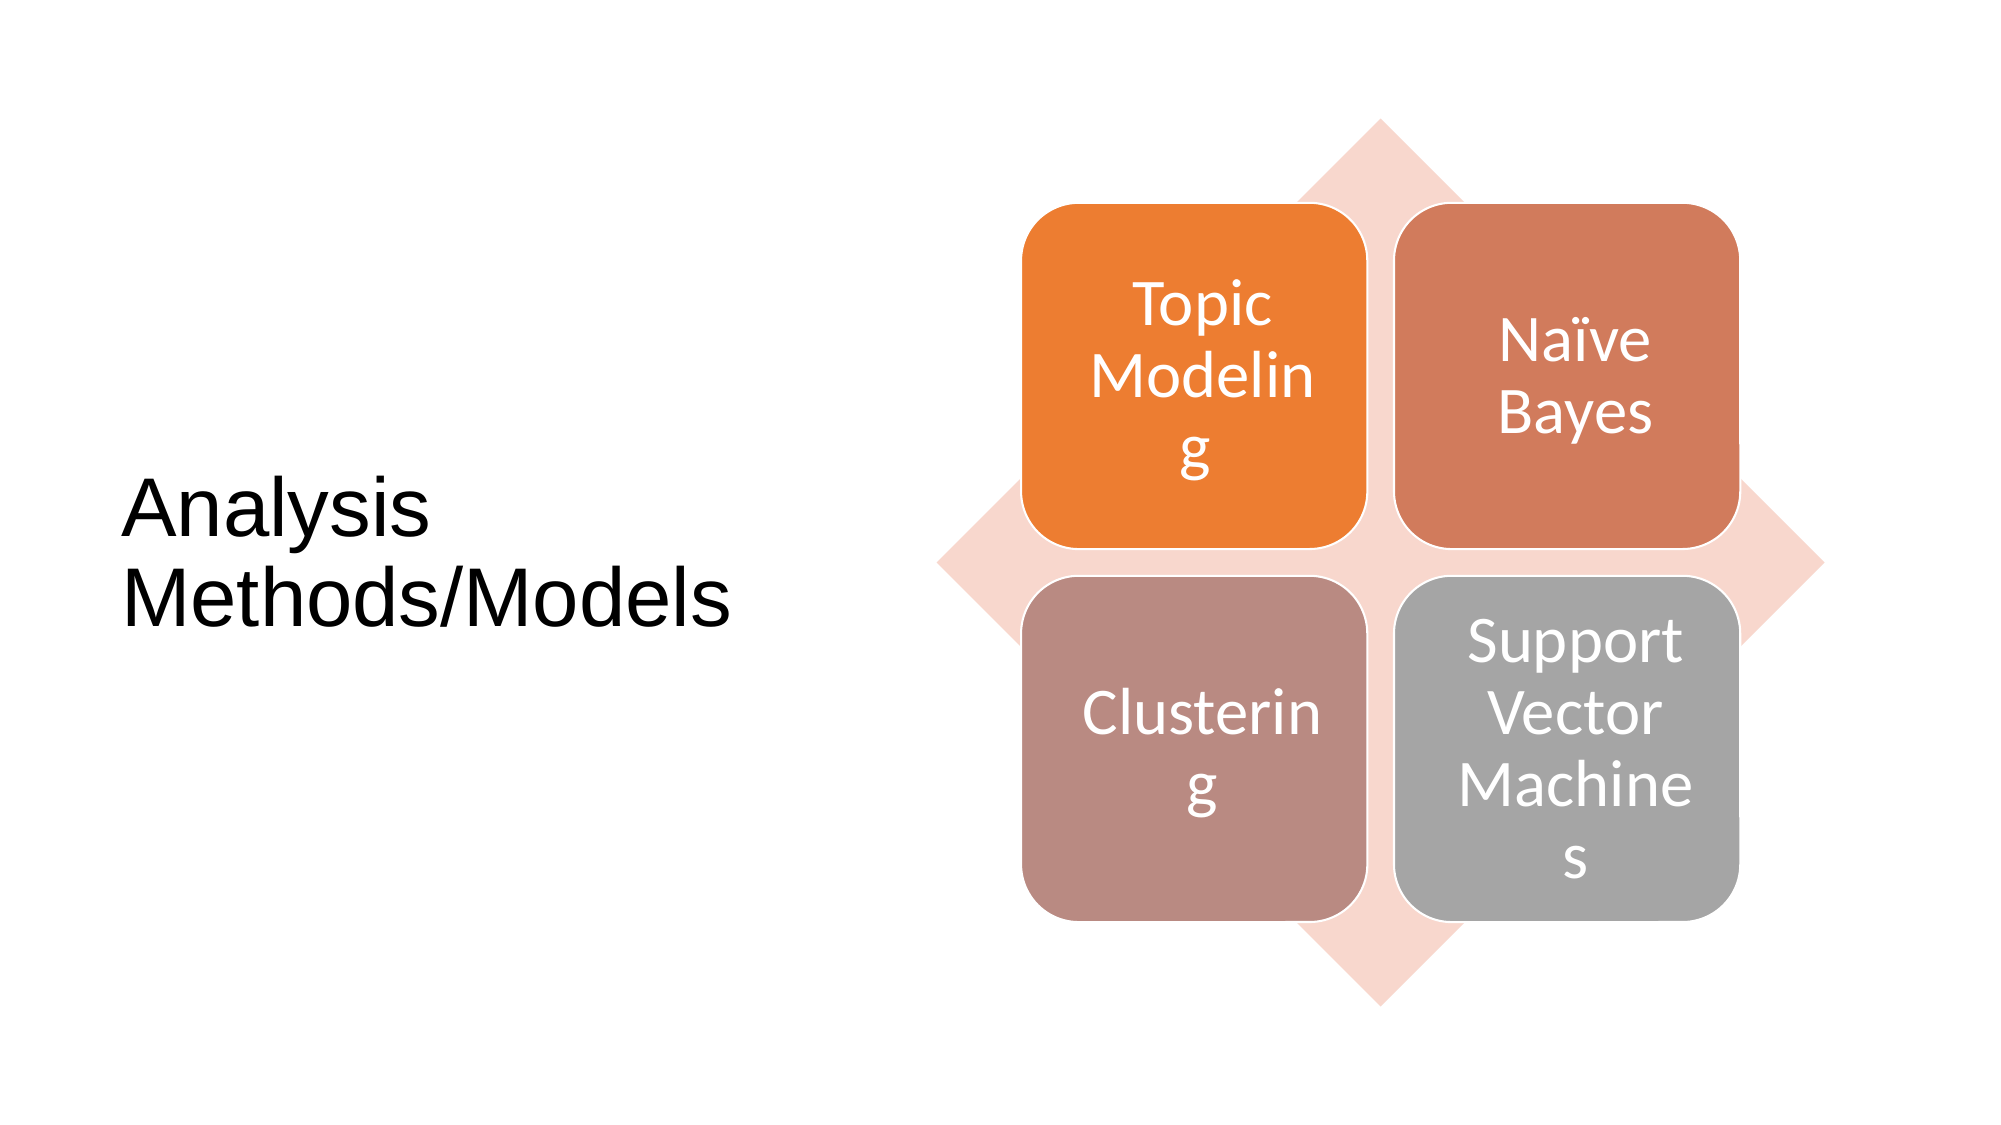

# Analysis Methods/Models
Topic Modeling
Naïve Bayes
Clustering
Support Vector Machines